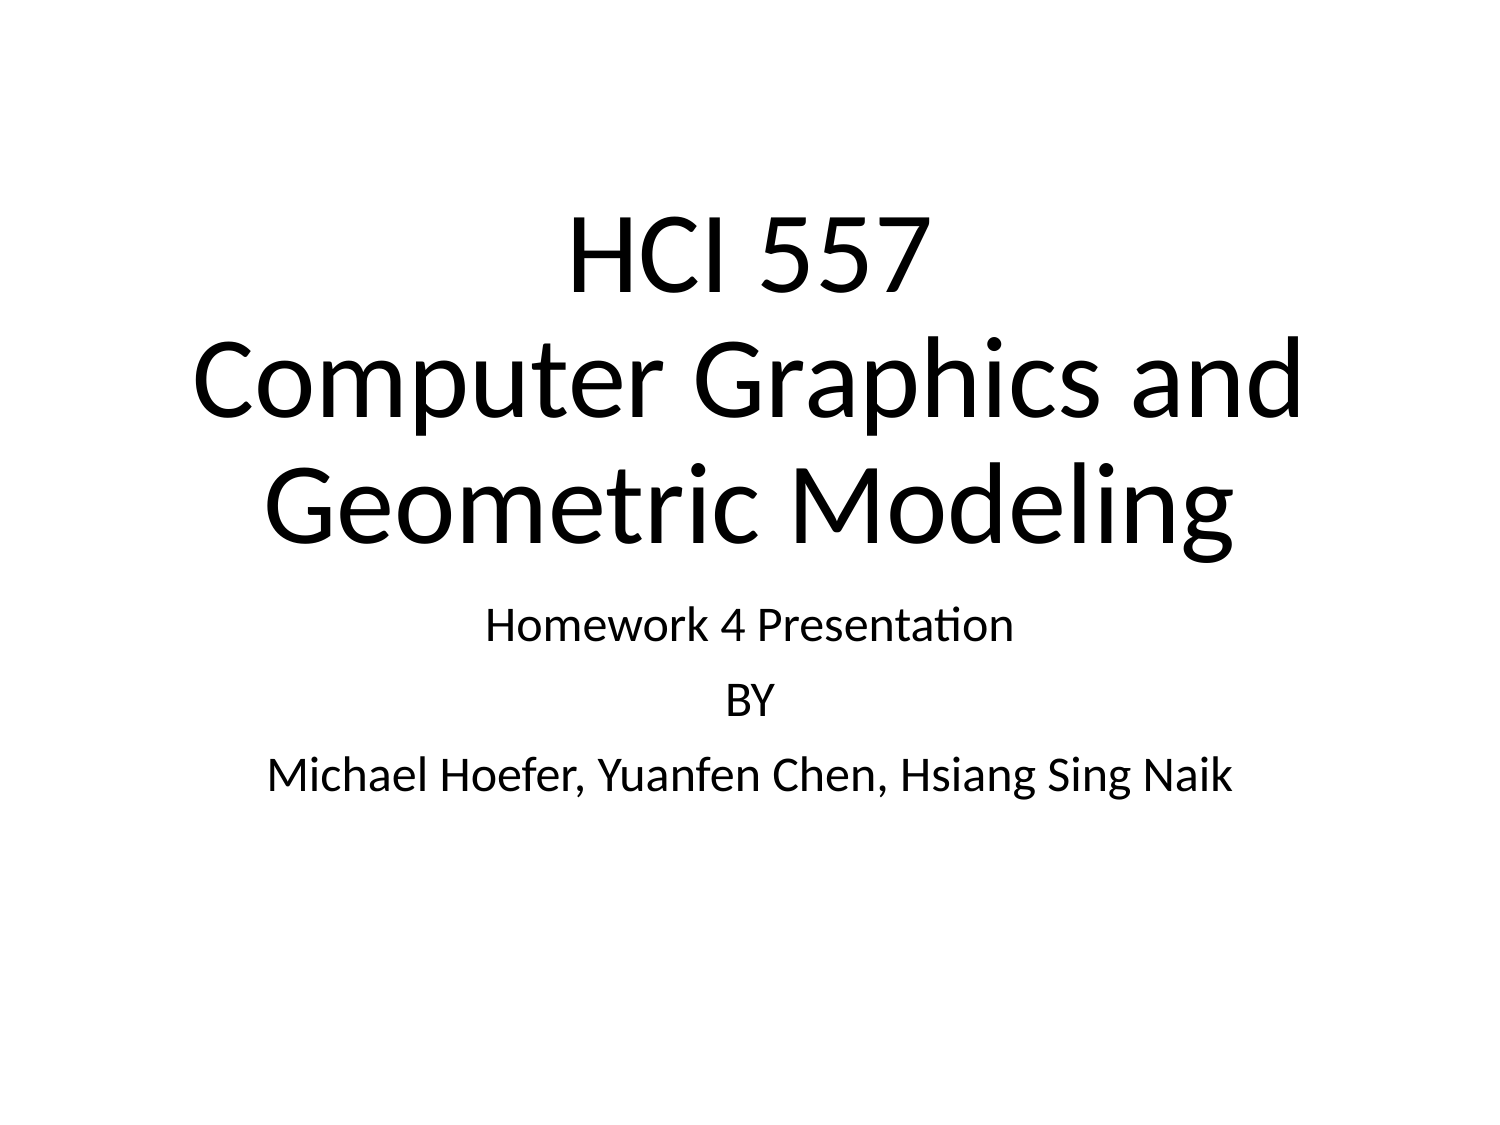

# HCI 557 Computer Graphics and Geometric Modeling
Homework 4 Presentation
BY
Michael Hoefer, Yuanfen Chen, Hsiang Sing Naik